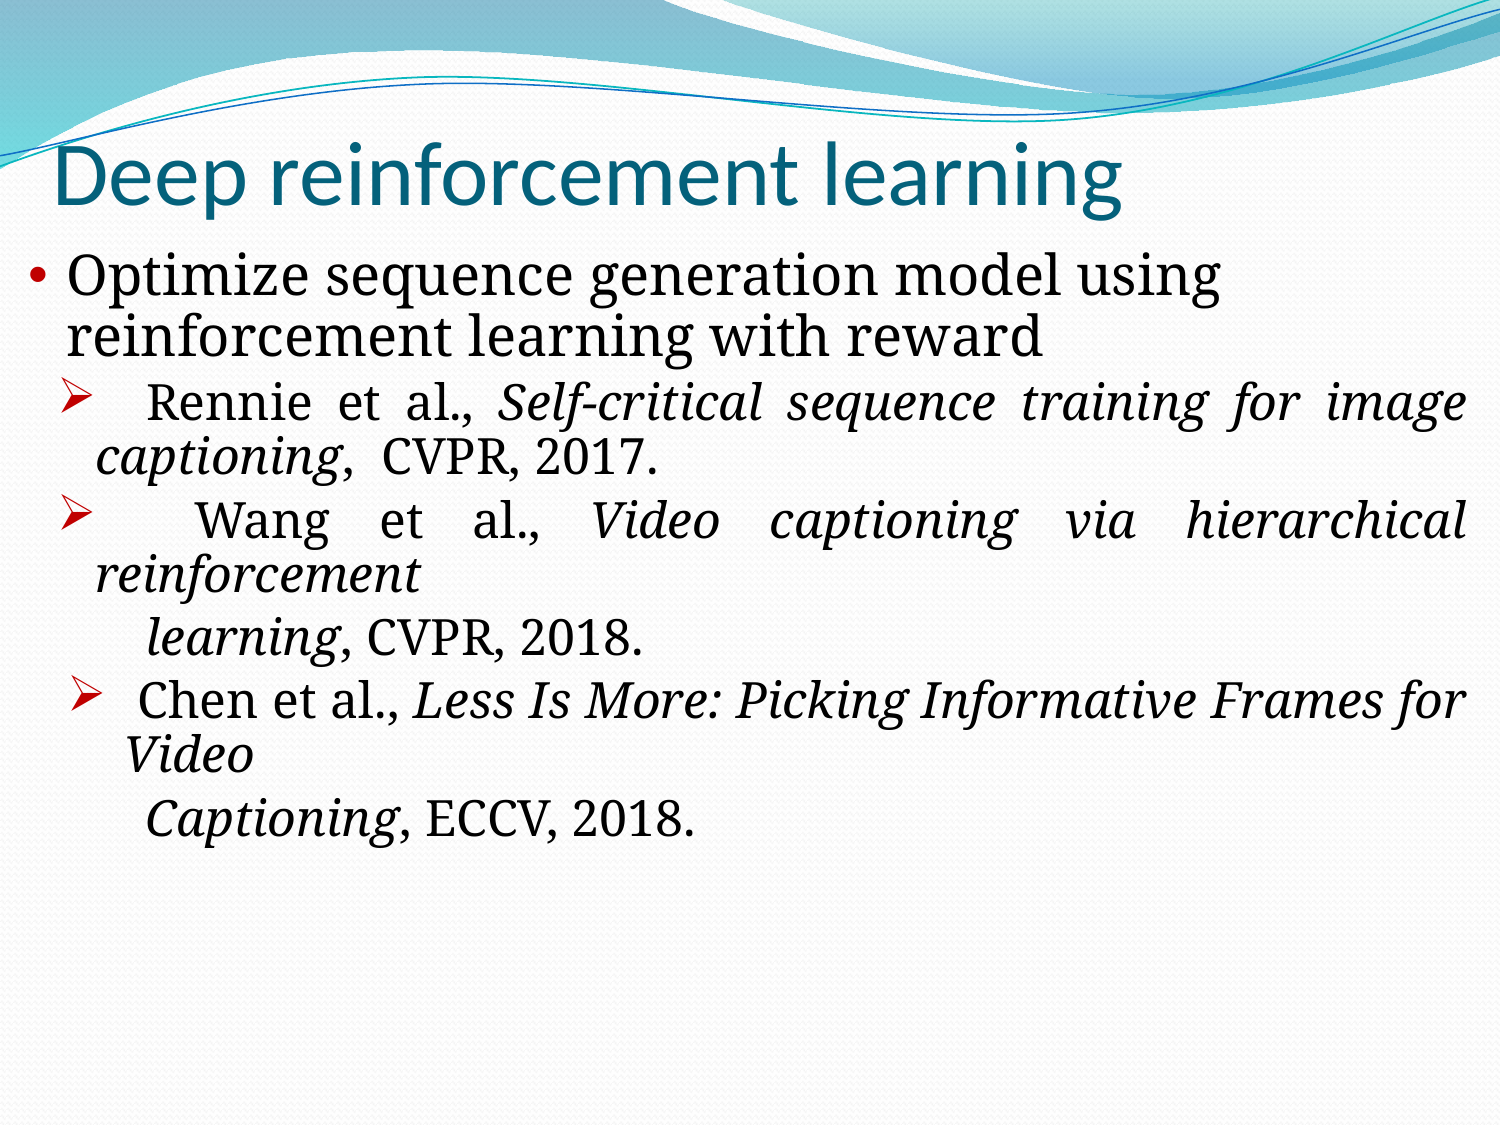

Deep reinforcement learning
Optimize sequence generation model using reinforcement learning with reward
  Rennie et al., Self-critical sequence training for image captioning,  CVPR, 2017.
  Wang et al., Video captioning via hierarchical reinforcement
      learning, CVPR, 2018.
 Chen et al., Less Is More: Picking Informative Frames for Video
      Captioning, ECCV, 2018.